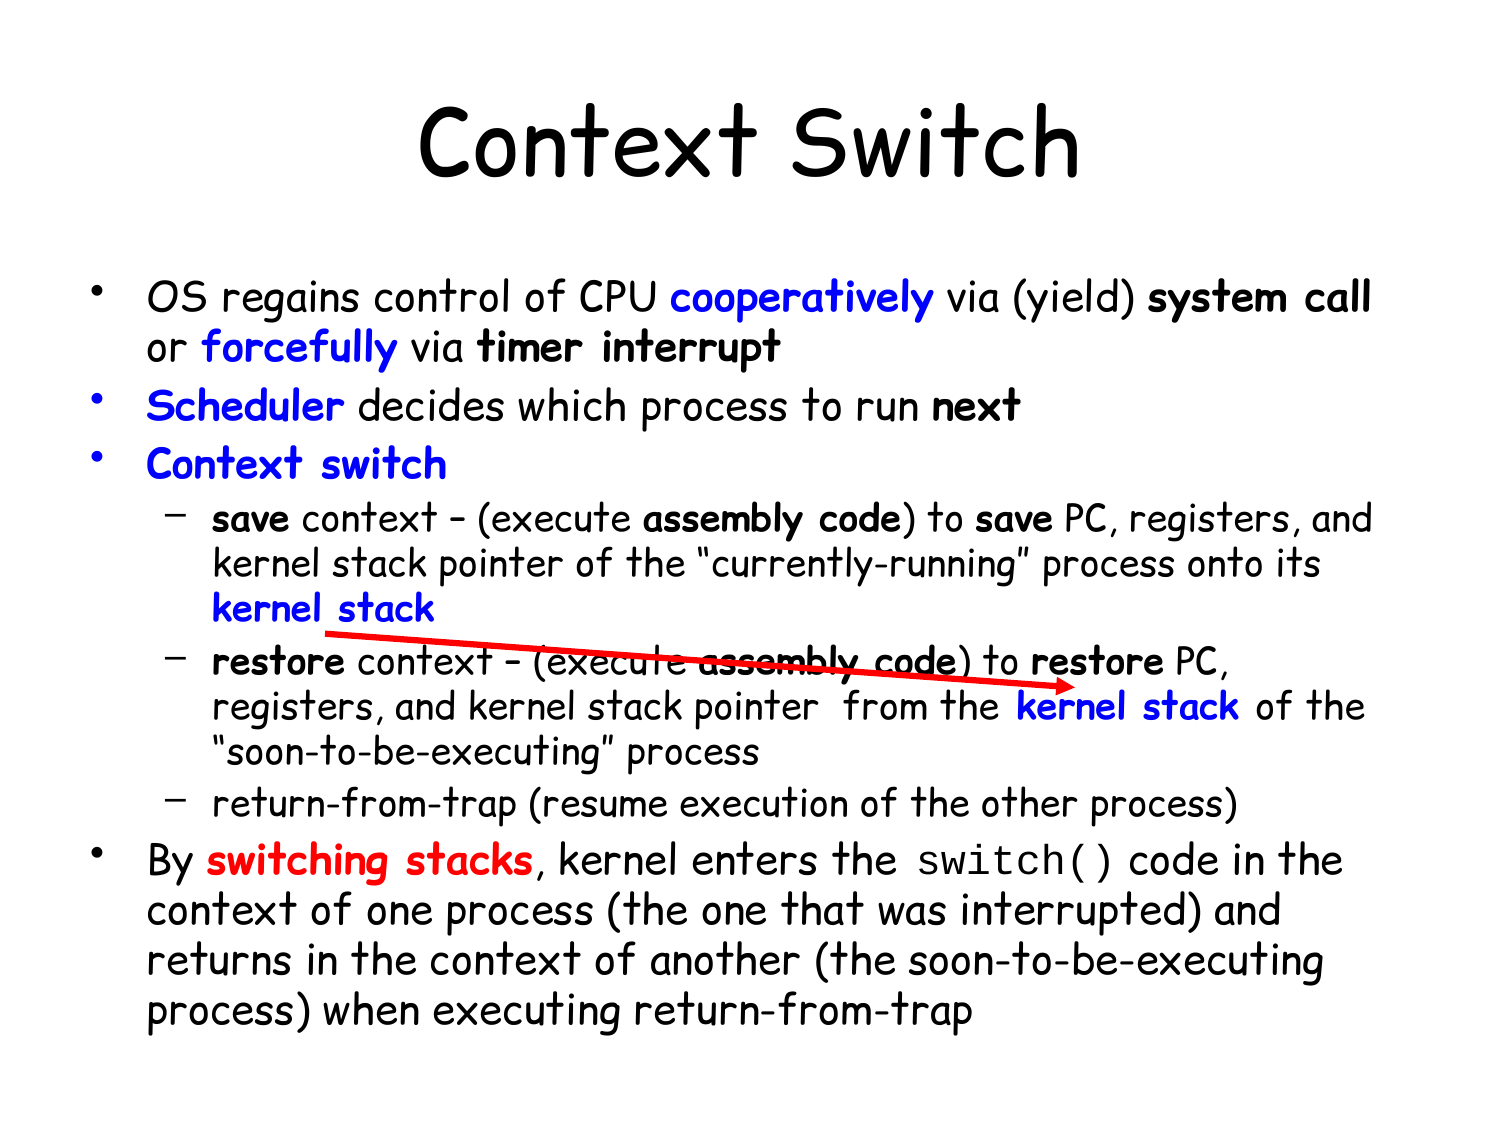

# Context Switch
OS regains control of CPU cooperatively via (yield) system call or forcefully via timer interrupt
Scheduler decides which process to run next
Context switch
save context – (execute assembly code) to save PC, registers, and kernel stack pointer of the “currently-running” process onto its kernel stack
restore context – (execute assembly code) to restore PC, registers, and kernel stack pointer  from the kernel stack of the “soon-to-be-executing” process
return-from-trap (resume execution of the other process)
By switching stacks, kernel enters the switch() code in the context of one process (the one that was interrupted) and returns in the context of another (the soon-to-be-executing process) when executing return-from-trap